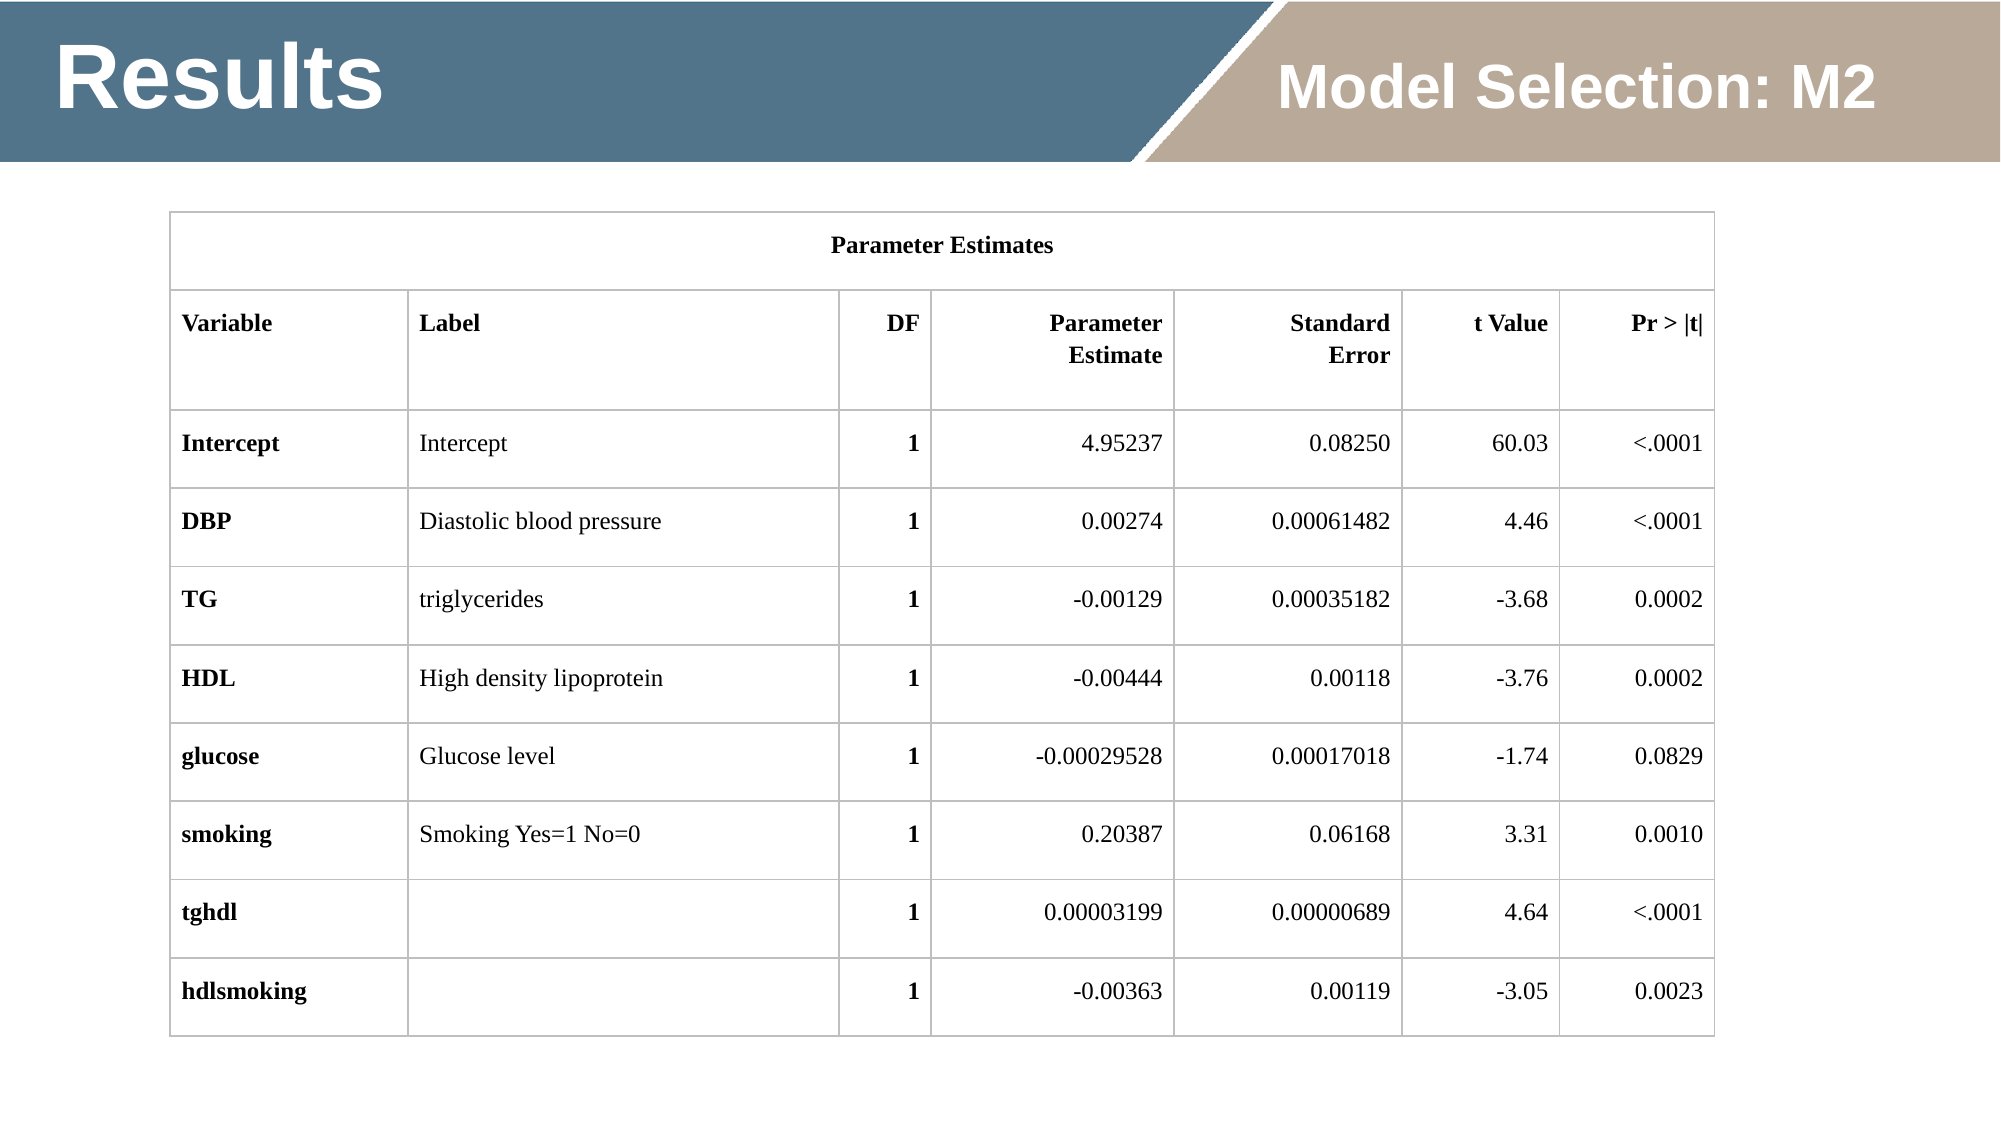

# Results                                   Model Selection: M2
| Parameter Estimates |  |  |  |  |  |  |
| --- | --- | --- | --- | --- | --- | --- |
| Variable | Label | DF | Parameter Estimate | Standard Error | t Value | Pr > |t| |
| Intercept | Intercept | 1 | 4.95237 | 0.08250 | 60.03 | <.0001 |
| DBP | Diastolic blood pressure | 1 | 0.00274 | 0.00061482 | 4.46 | <.0001 |
| TG | triglycerides | 1 | -0.00129 | 0.00035182 | -3.68 | 0.0002 |
| HDL | High density lipoprotein | 1 | -0.00444 | 0.00118 | -3.76 | 0.0002 |
| glucose | Glucose level | 1 | -0.00029528 | 0.00017018 | -1.74 | 0.0829 |
| smoking | Smoking Yes=1 No=0 | 1 | 0.20387 | 0.06168 | 3.31 | 0.0010 |
| tghdl |  | 1 | 0.00003199 | 0.00000689 | 4.64 | <.0001 |
| hdlsmoking |  | 1 | -0.00363 | 0.00119 | -3.05 | 0.0023 |